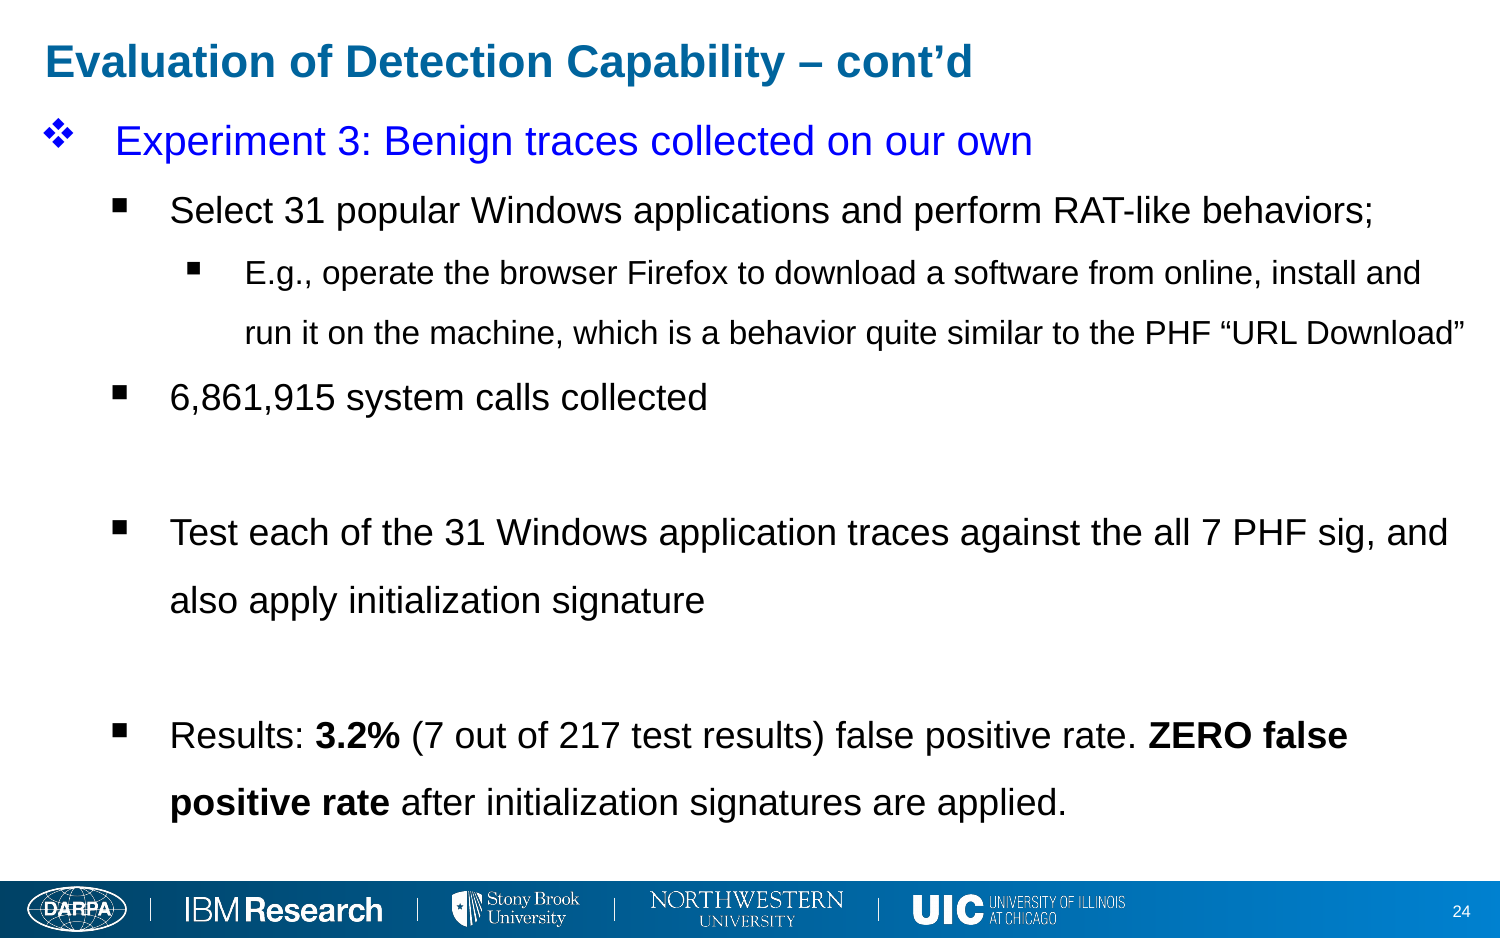

# Evaluation of Detection Capability – cont’d
Experiment 3: Benign traces collected on our own
Select 31 popular Windows applications and perform RAT-like behaviors;
E.g., operate the browser Firefox to download a software from online, install and run it on the machine, which is a behavior quite similar to the PHF “URL Download”
6,861,915 system calls collected

Test each of the 31 Windows application traces against the all 7 PHF sig, and also apply initialization signature

Results: 3.2% (7 out of 217 test results) false positive rate. ZERO false positive rate after initialization signatures are applied.